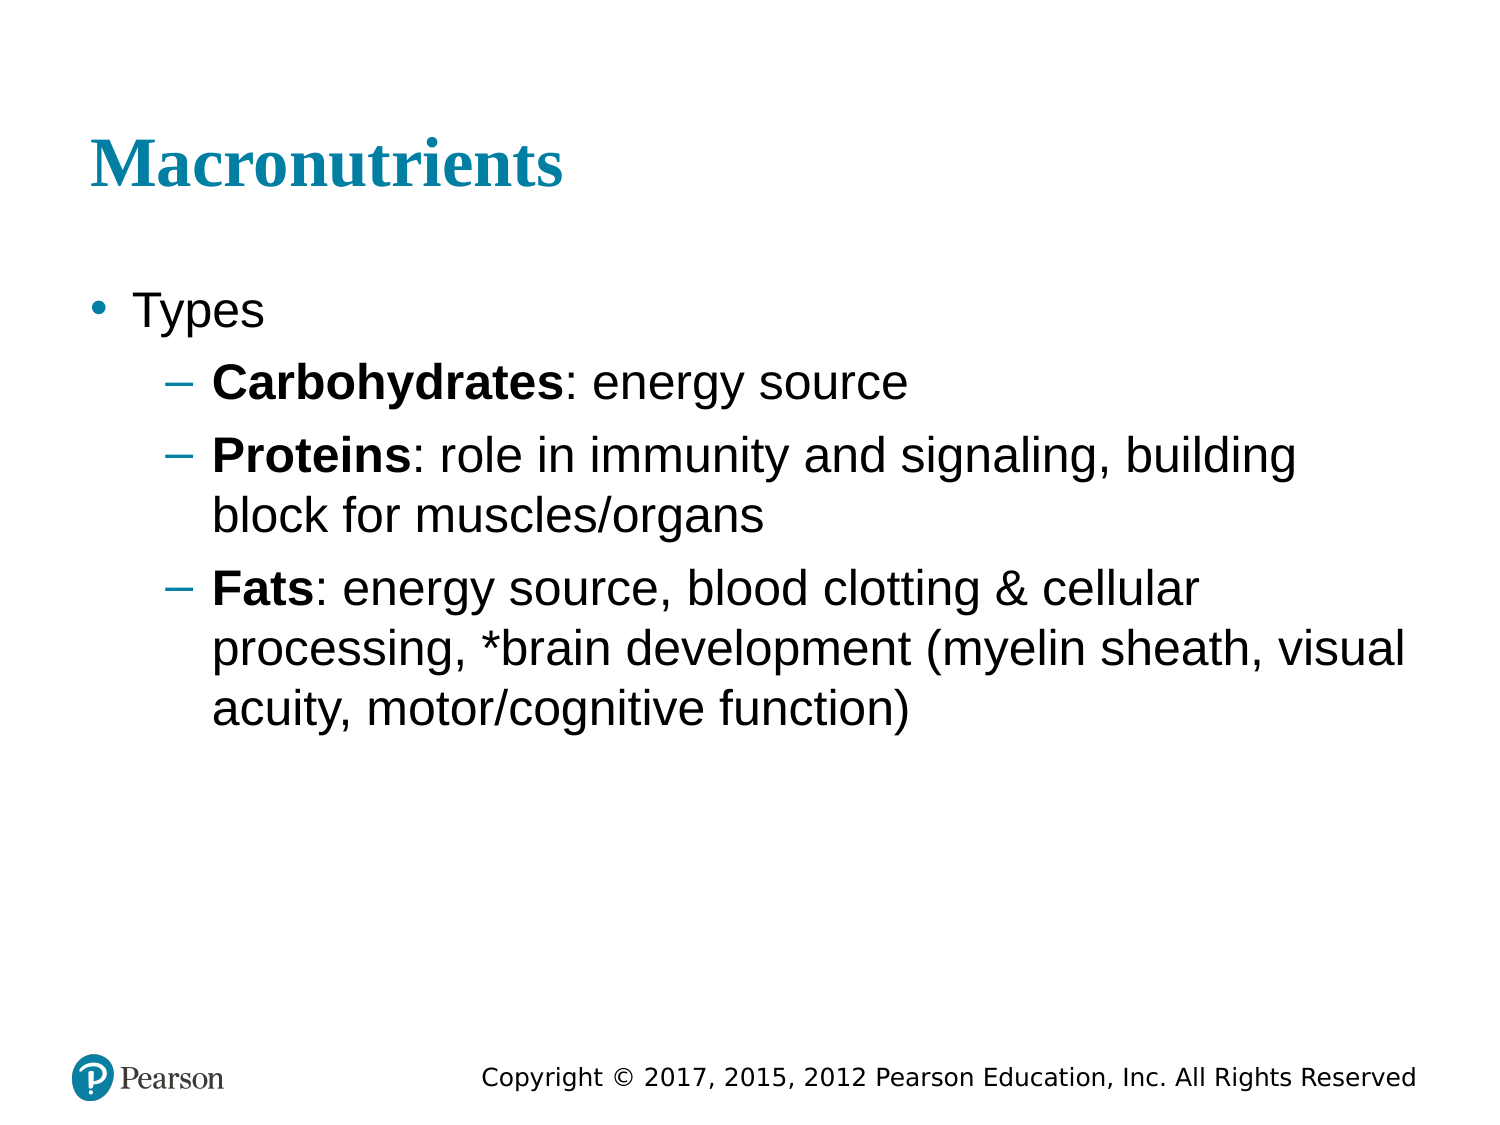

# Macronutrients
Types
Carbohydrates: energy source
Proteins: role in immunity and signaling, building block for muscles/organs
Fats: energy source, blood clotting & cellular processing, *brain development (myelin sheath, visual acuity, motor/cognitive function)